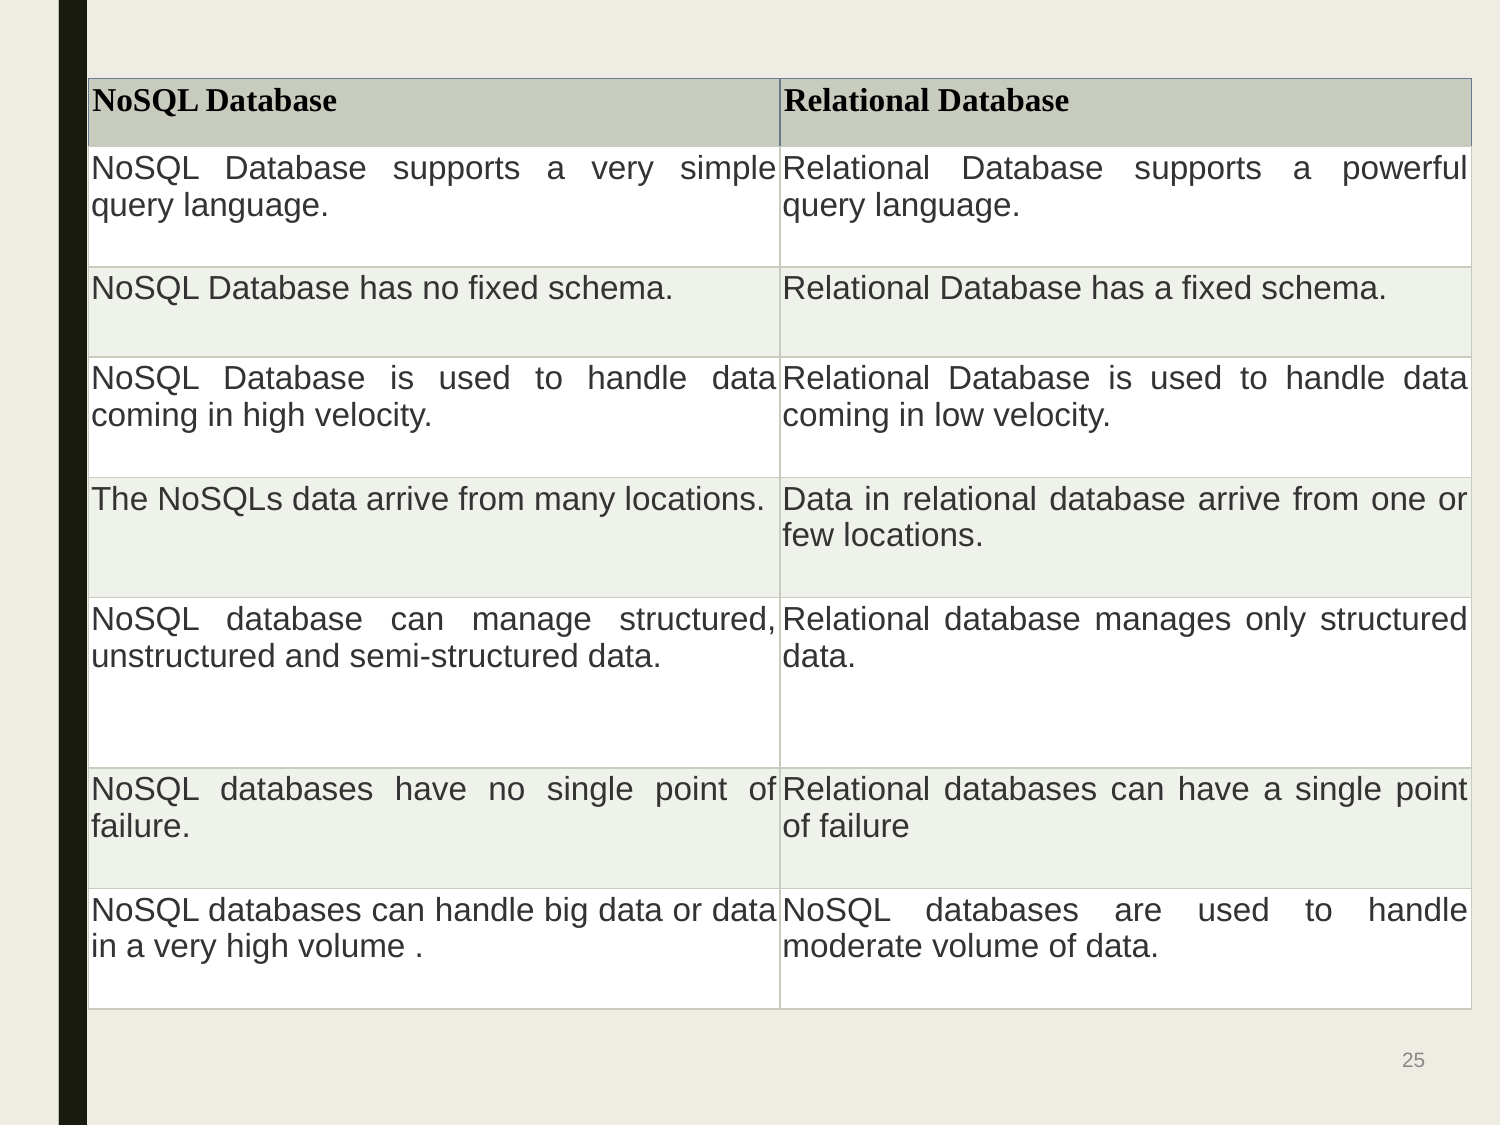

| NoSQL Database | Relational Database |
| --- | --- |
| NoSQL Database supports a very simple query language. | Relational Database supports a powerful query language. |
| NoSQL Database has no fixed schema. | Relational Database has a fixed schema. |
| NoSQL Database is used to handle data coming in high velocity. | Relational Database is used to handle data coming in low velocity. |
| The NoSQLs data arrive from many locations. | Data in relational database arrive from one or few locations. |
| NoSQL database can manage structured, unstructured and semi-structured data. | Relational database manages only structured data. |
| NoSQL databases have no single point of failure. | Relational databases can have a single point of failure |
| NoSQL databases can handle big data or data in a very high volume . | NoSQL databases are used to handle moderate volume of data. |
25